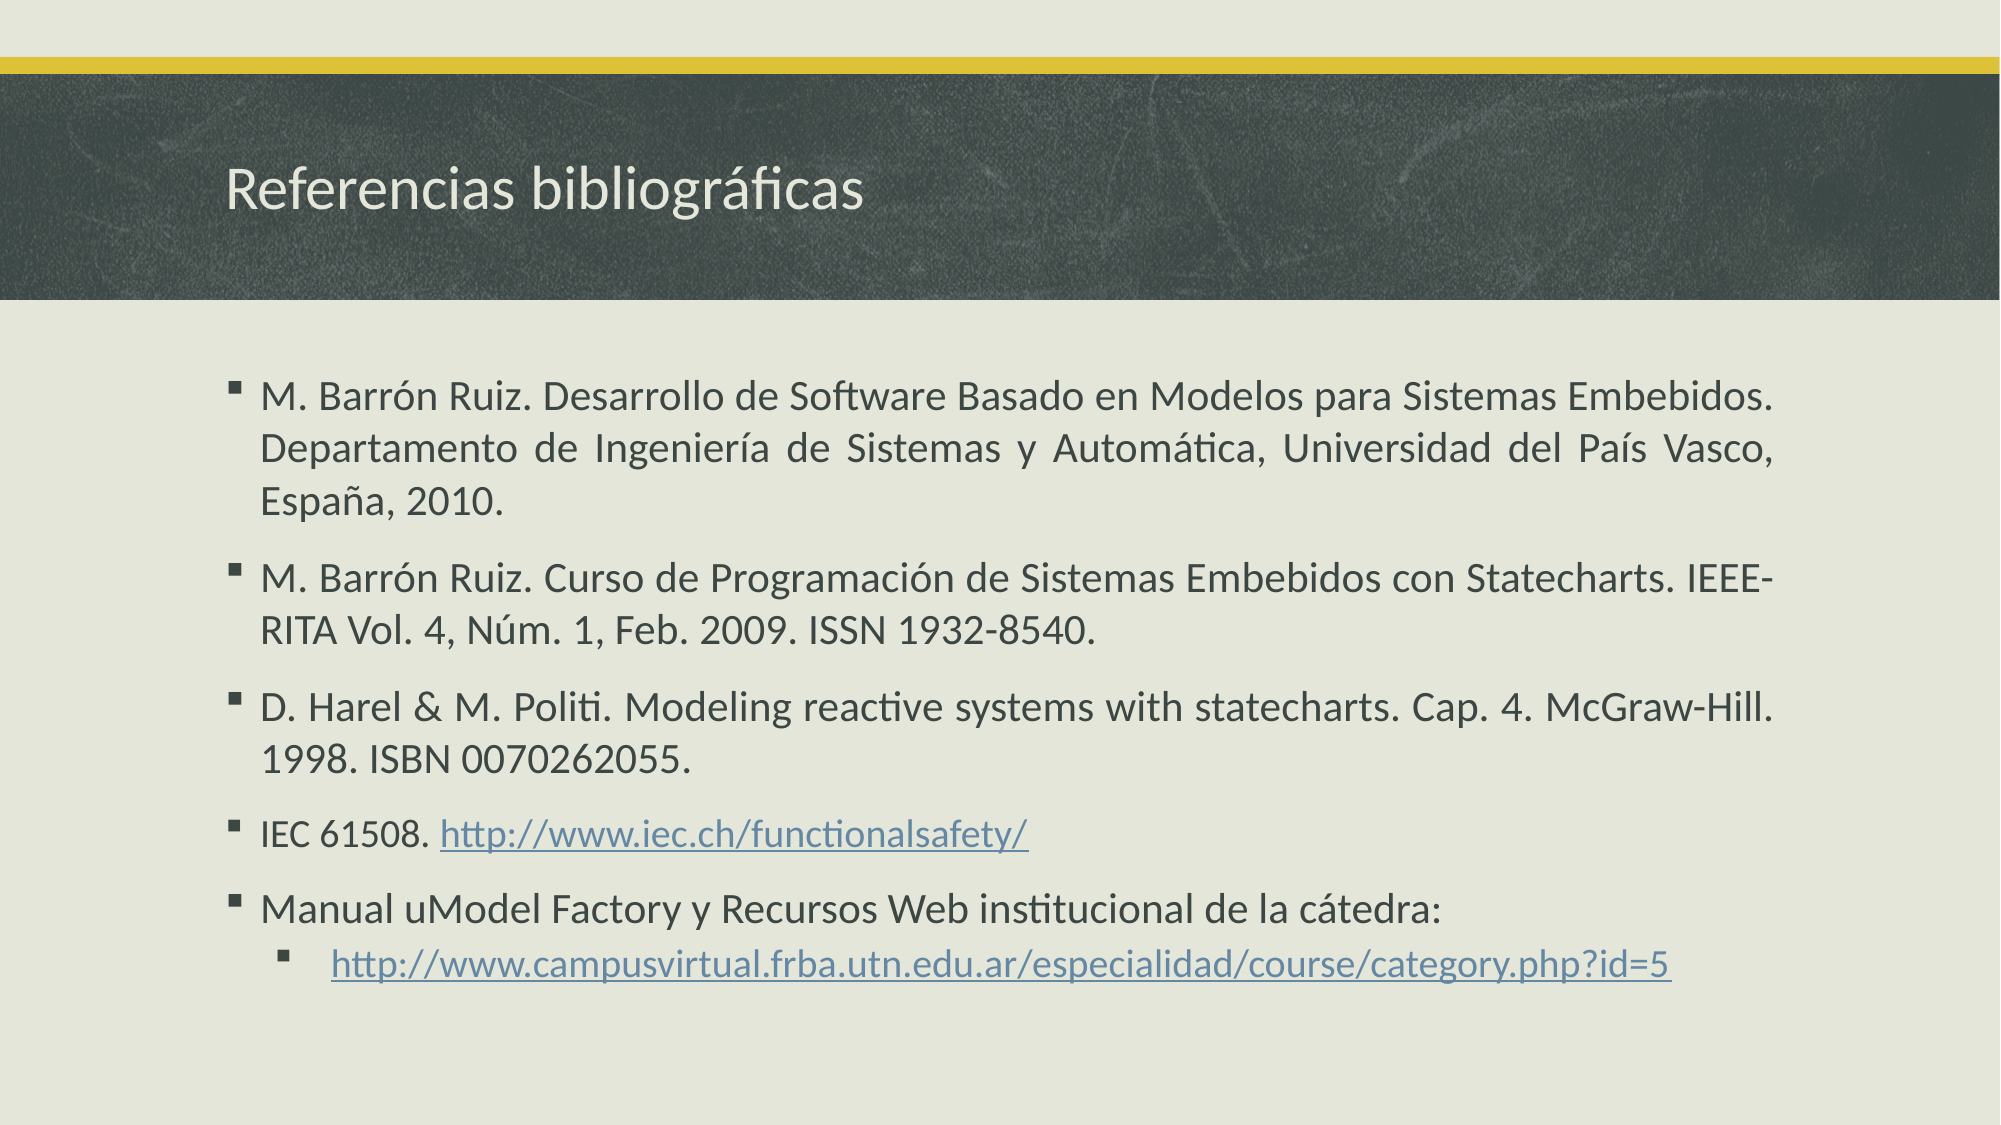

# Referencias bibliográficas
M. Barrón Ruiz. Desarrollo de Software Basado en Modelos para Sistemas Embebidos. Departamento de Ingeniería de Sistemas y Automática, Universidad del País Vasco, España, 2010.
M. Barrón Ruiz. Curso de Programación de Sistemas Embebidos con Statecharts. IEEE-RITA Vol. 4, Núm. 1, Feb. 2009. ISSN 1932-8540.
D. Harel & M. Politi. Modeling reactive systems with statecharts. Cap. 4. McGraw-Hill. 1998. ISBN 0070262055.
IEC 61508. http://www.iec.ch/functionalsafety/
Manual uModel Factory y Recursos Web institucional de la cátedra:
http://www.campusvirtual.frba.utn.edu.ar/especialidad/course/category.php?id=5